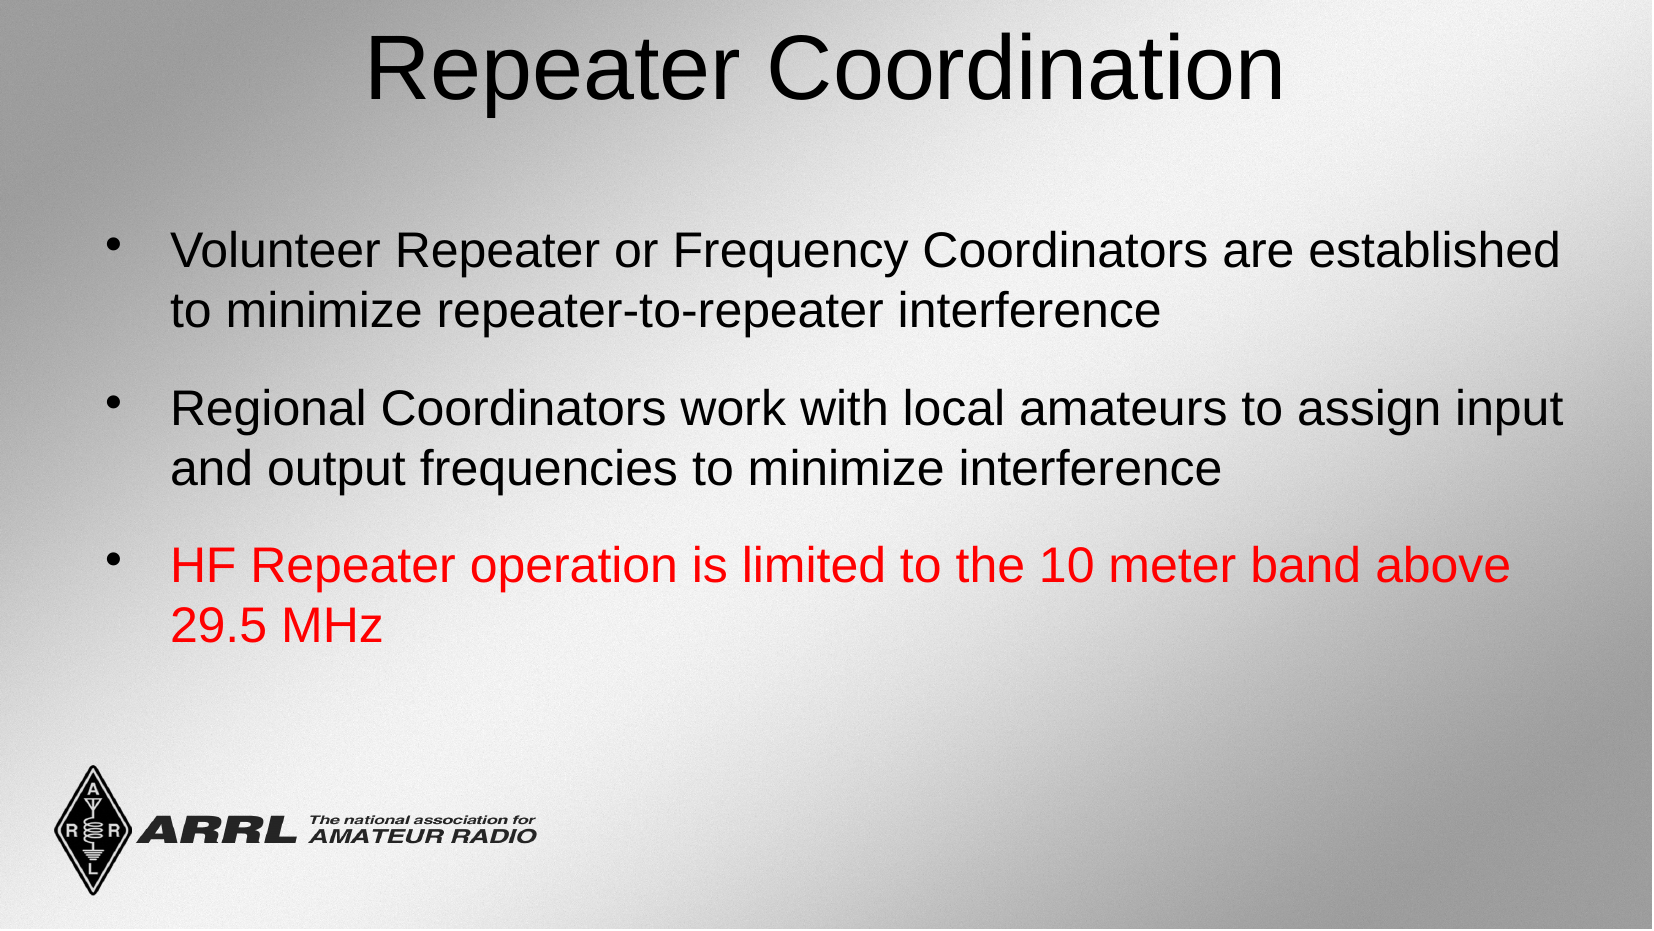

Repeater Coordination

Volunteer Repeater or Frequency Coordinators are established to minimize repeater-to-repeater interference
Regional Coordinators work with local amateurs to assign input and output frequencies to minimize interference
HF Repeater operation is limited to the 10 meter band above 29.5 MHz